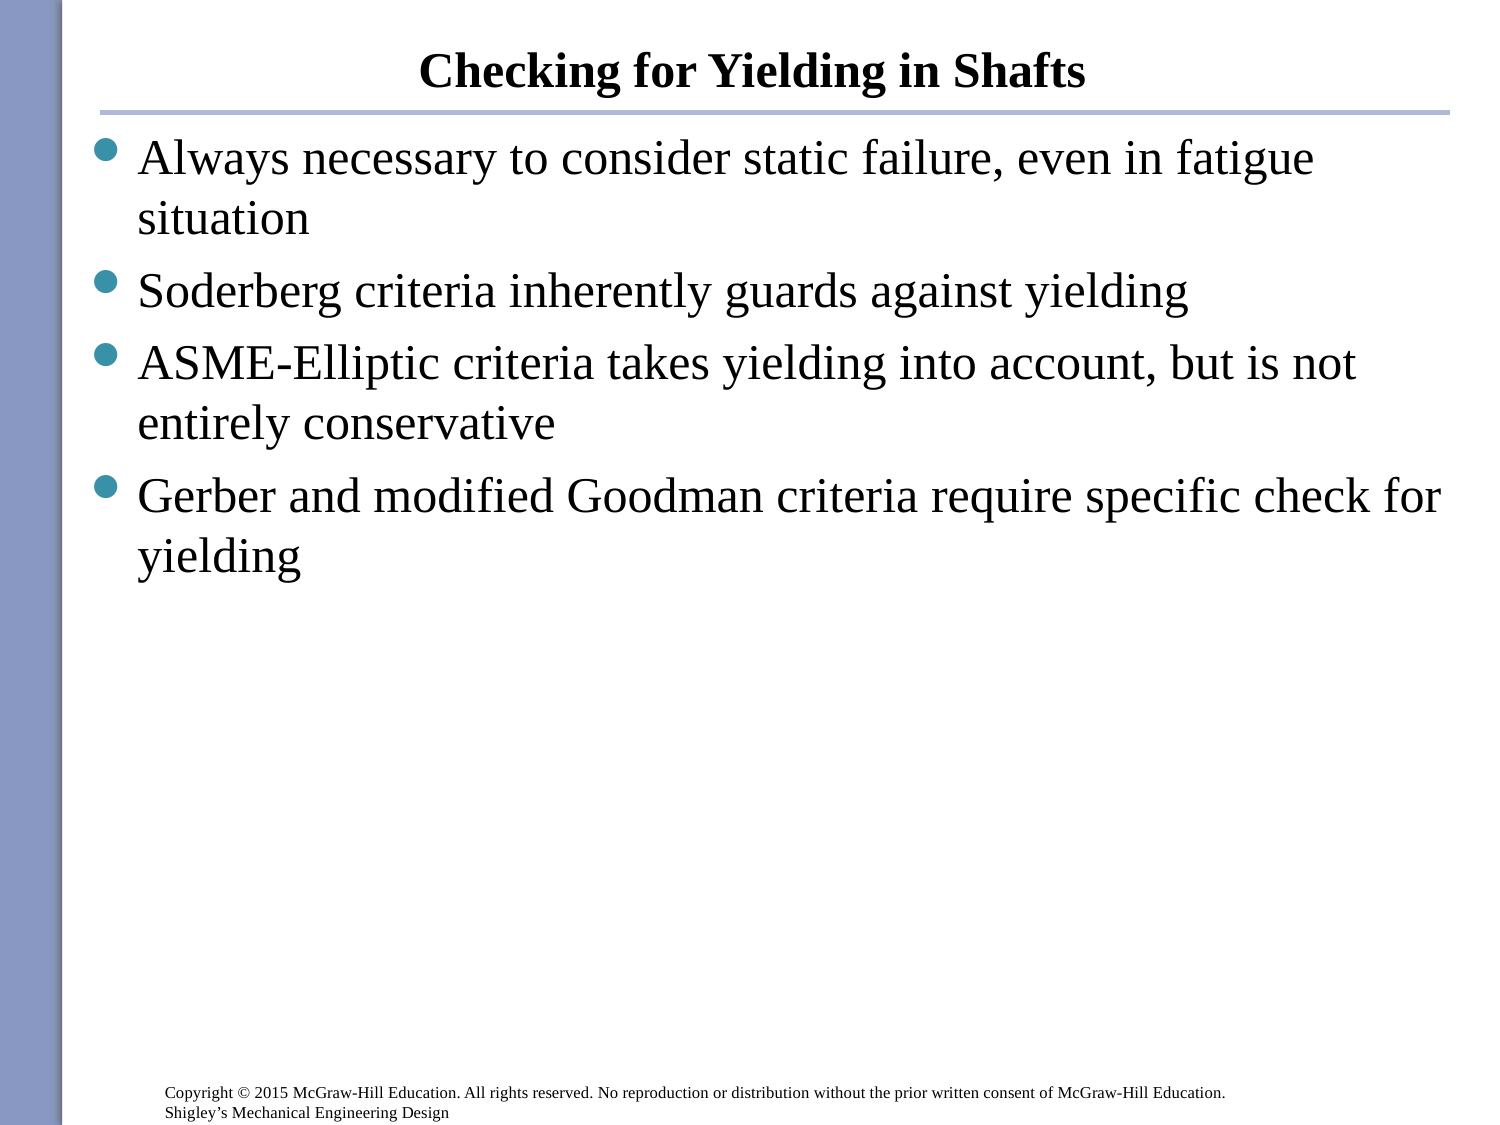

# Checking for Yielding in Shafts
Always necessary to consider static failure, even in fatigue situation
Soderberg criteria inherently guards against yielding
ASME-Elliptic criteria takes yielding into account, but is not entirely conservative
Gerber and modified Goodman criteria require specific check for yielding